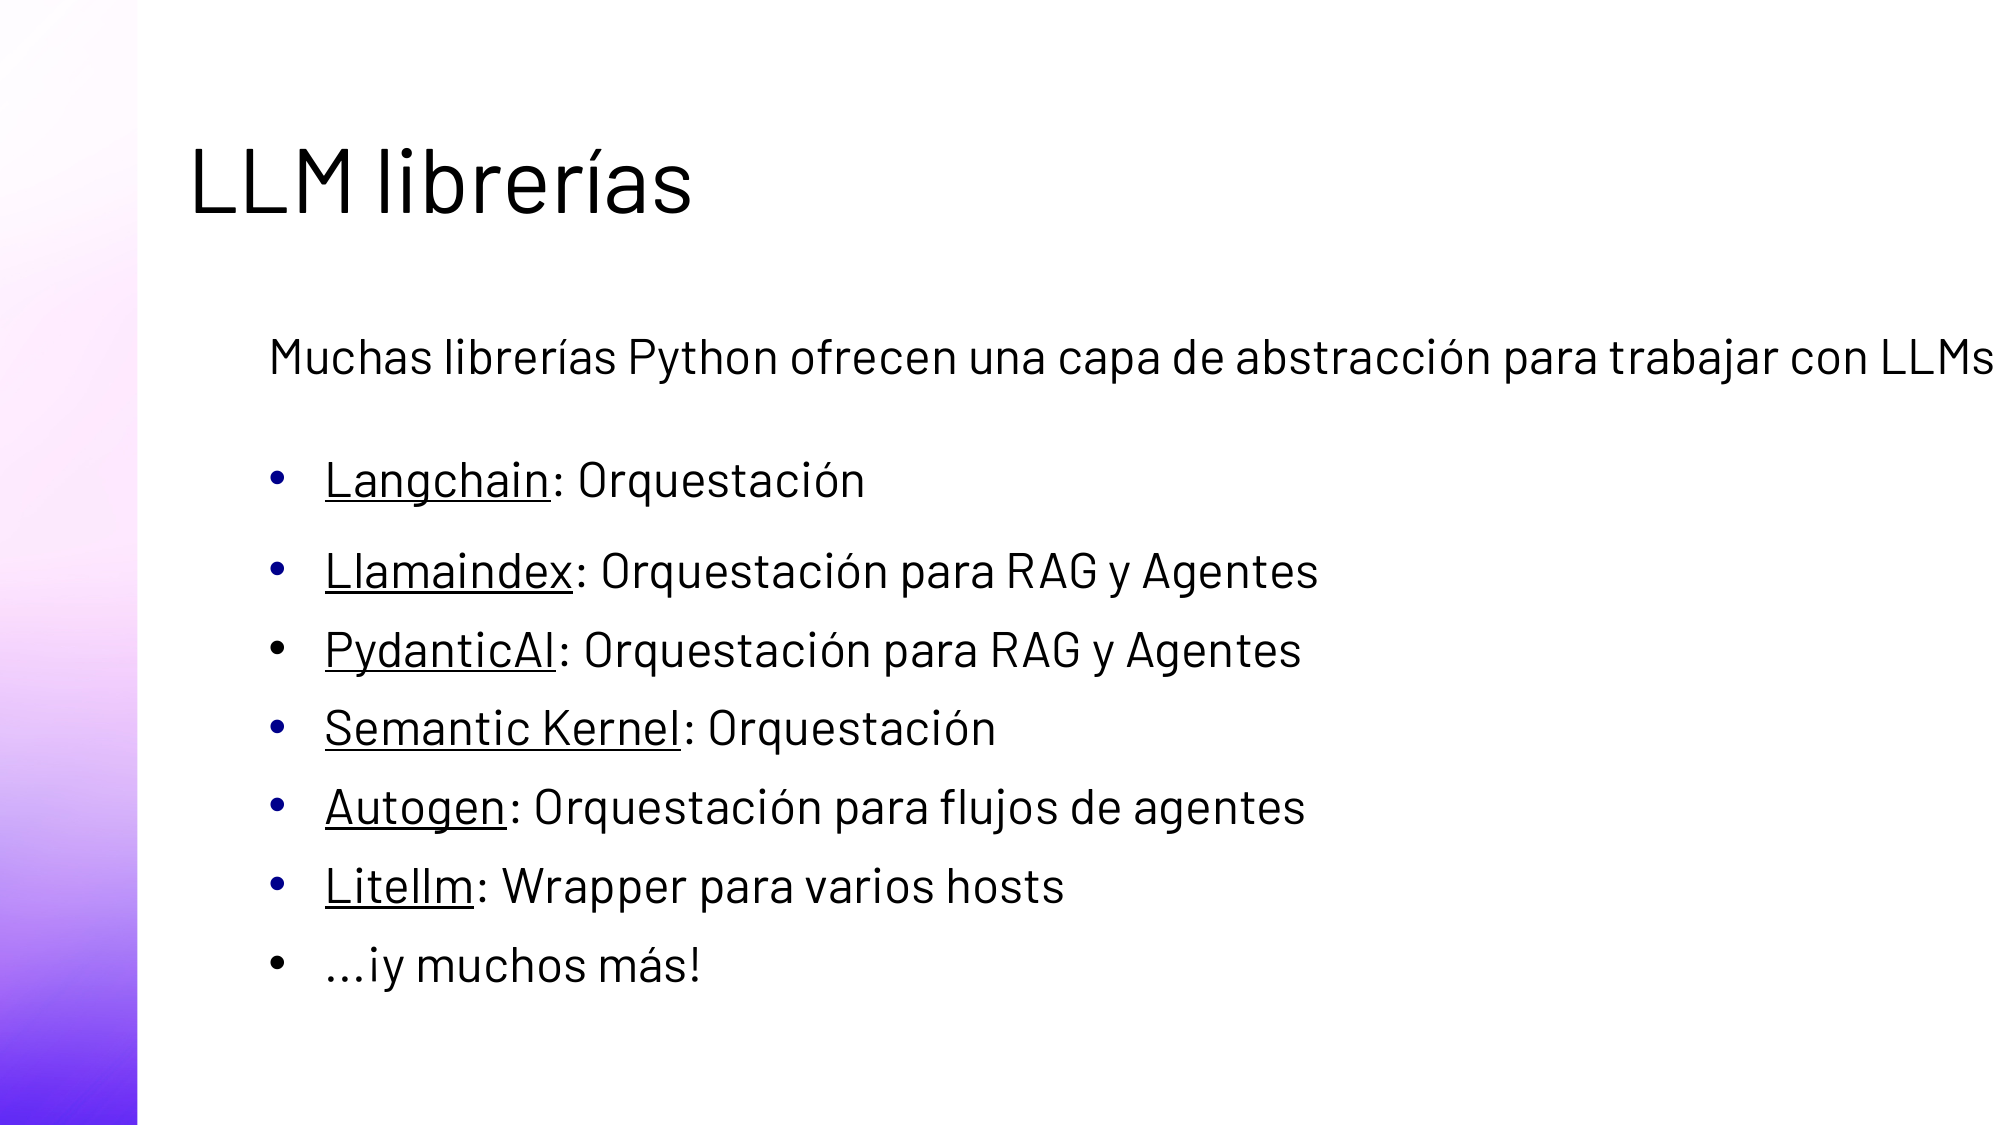

# LLM librerías
Muchas librerías Python ofrecen una capa de abstracción para trabajar con LLMs:
Langchain: Orquestación
Llamaindex: Orquestación para RAG y Agentes
PydanticAI: Orquestación para RAG y Agentes
Semantic Kernel: Orquestación
Autogen: Orquestación para flujos de agentes
Litellm: Wrapper para varios hosts
...¡y muchos más!